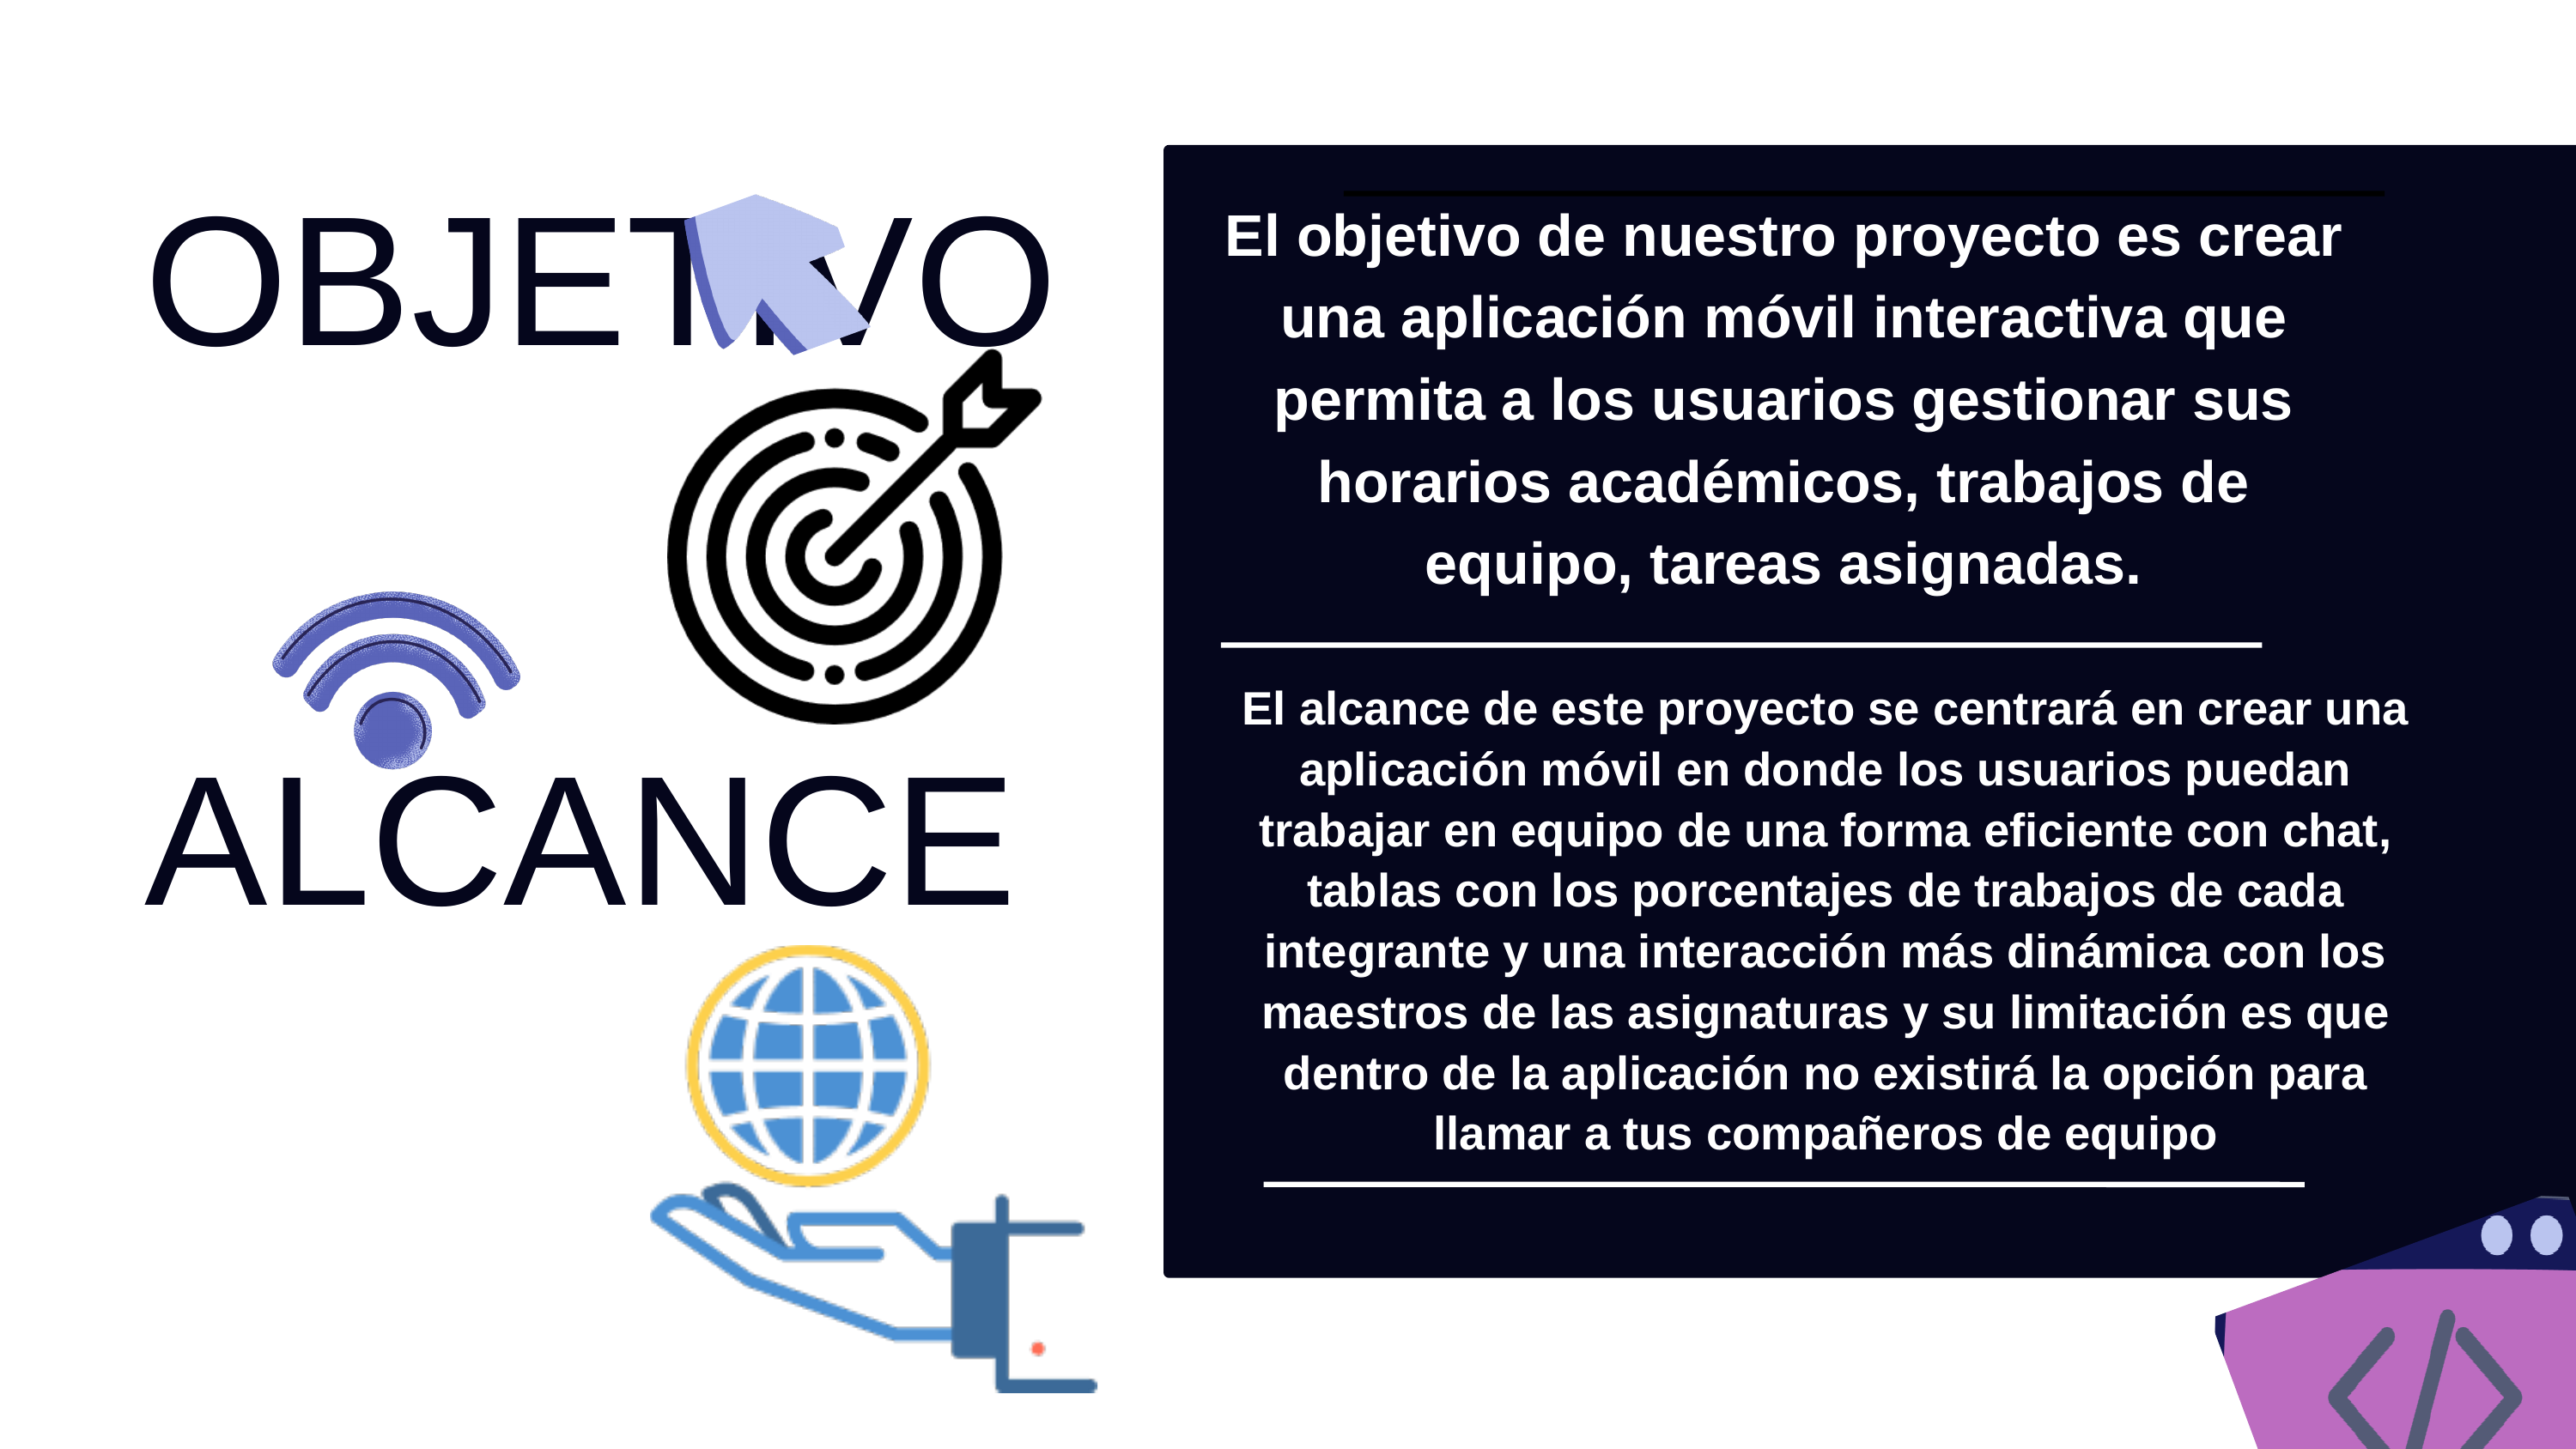

OBJETIVO
El objetivo de nuestro proyecto es crear una aplicación móvil interactiva que permita a los usuarios gestionar sus horarios académicos, trabajos de equipo, tareas asignadas.

El alcance de este proyecto se centrará en crear una aplicación móvil en donde los usuarios puedan trabajar en equipo de una forma eficiente con chat, tablas con los porcentajes de trabajos de cada integrante y una interacción más dinámica con los maestros de las asignaturas y su limitación es que dentro de la aplicación no existirá la opción para llamar a tus compañeros de equipo
ALCANCE